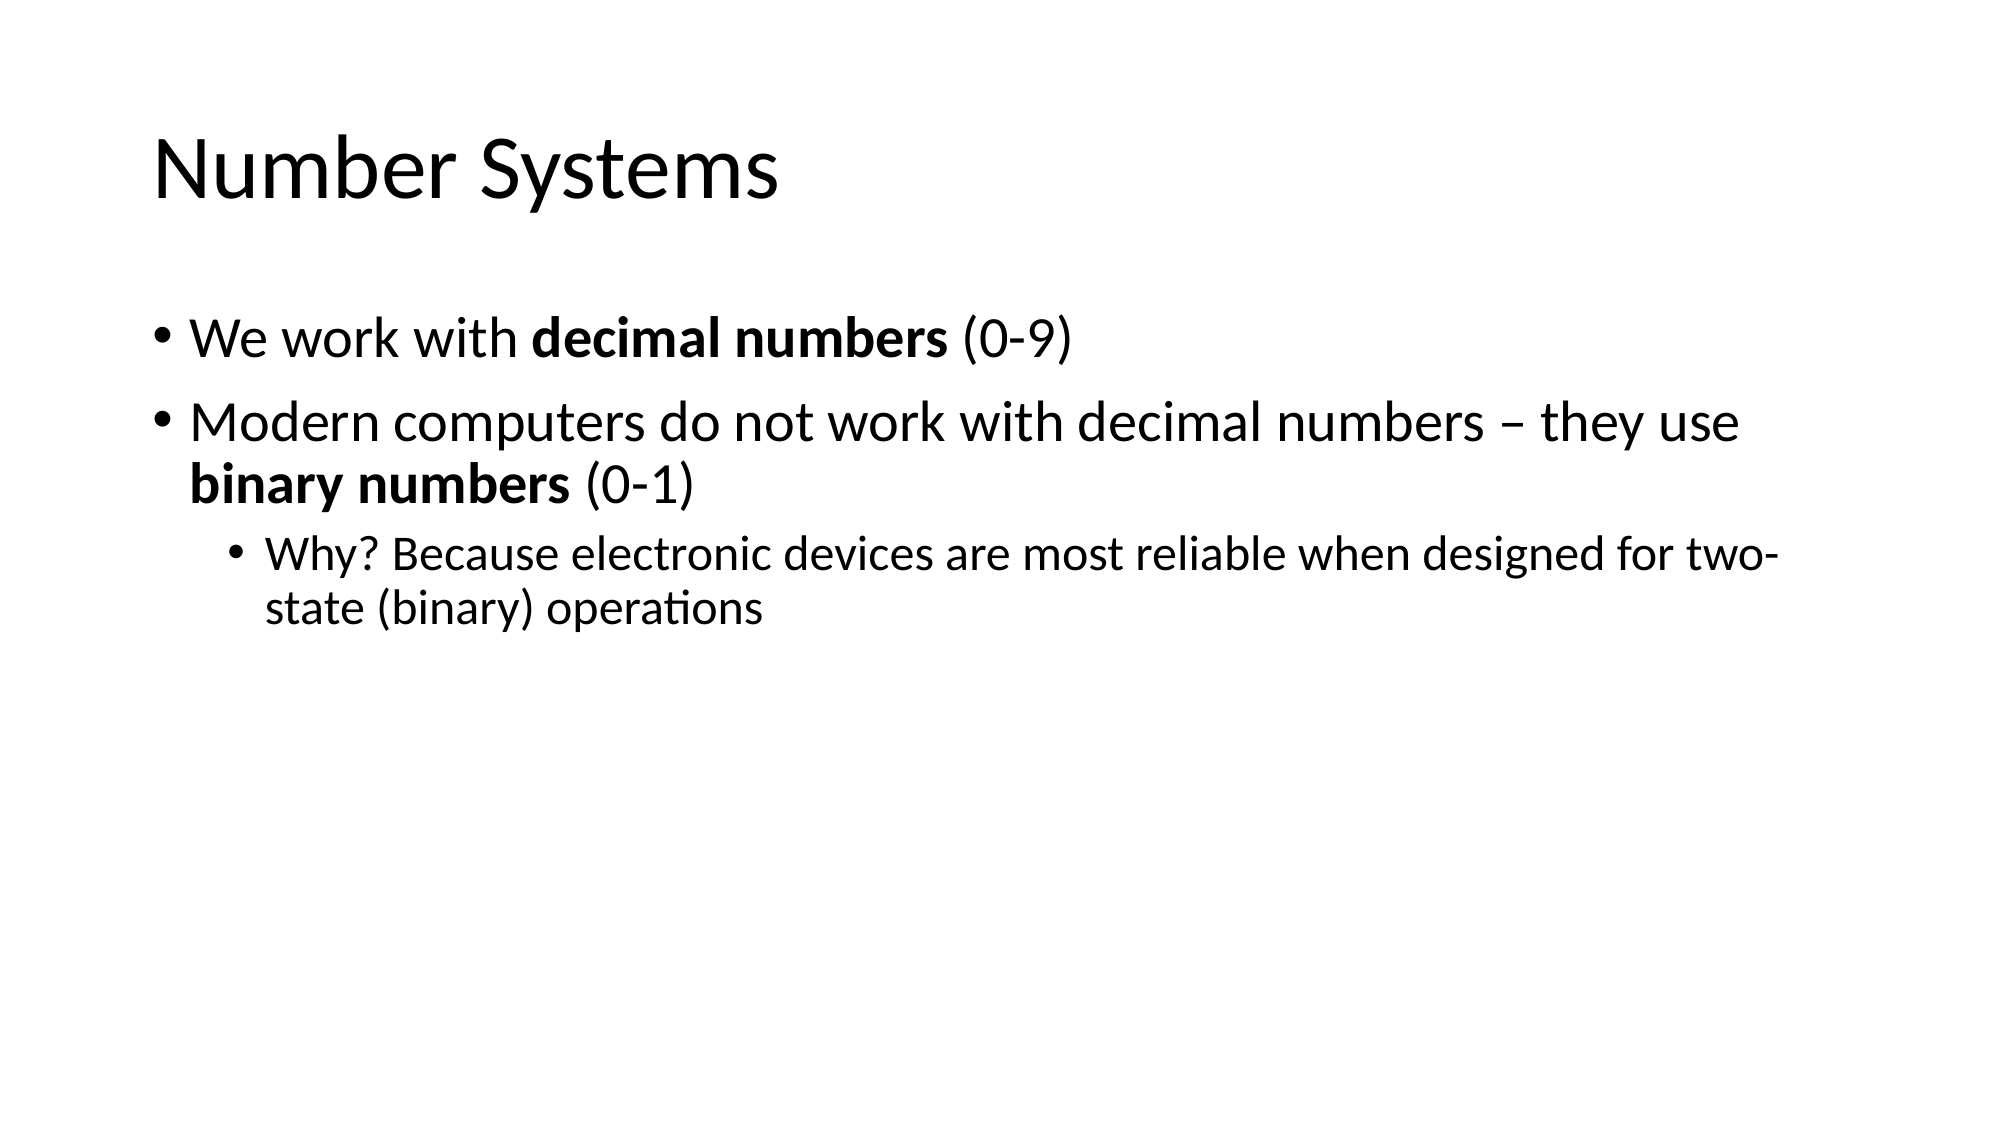

# Number Systems
We work with decimal numbers (0-9)
Modern computers do not work with decimal numbers – they use binary numbers (0-1)
Why? Because electronic devices are most reliable when designed for two-state (binary) operations